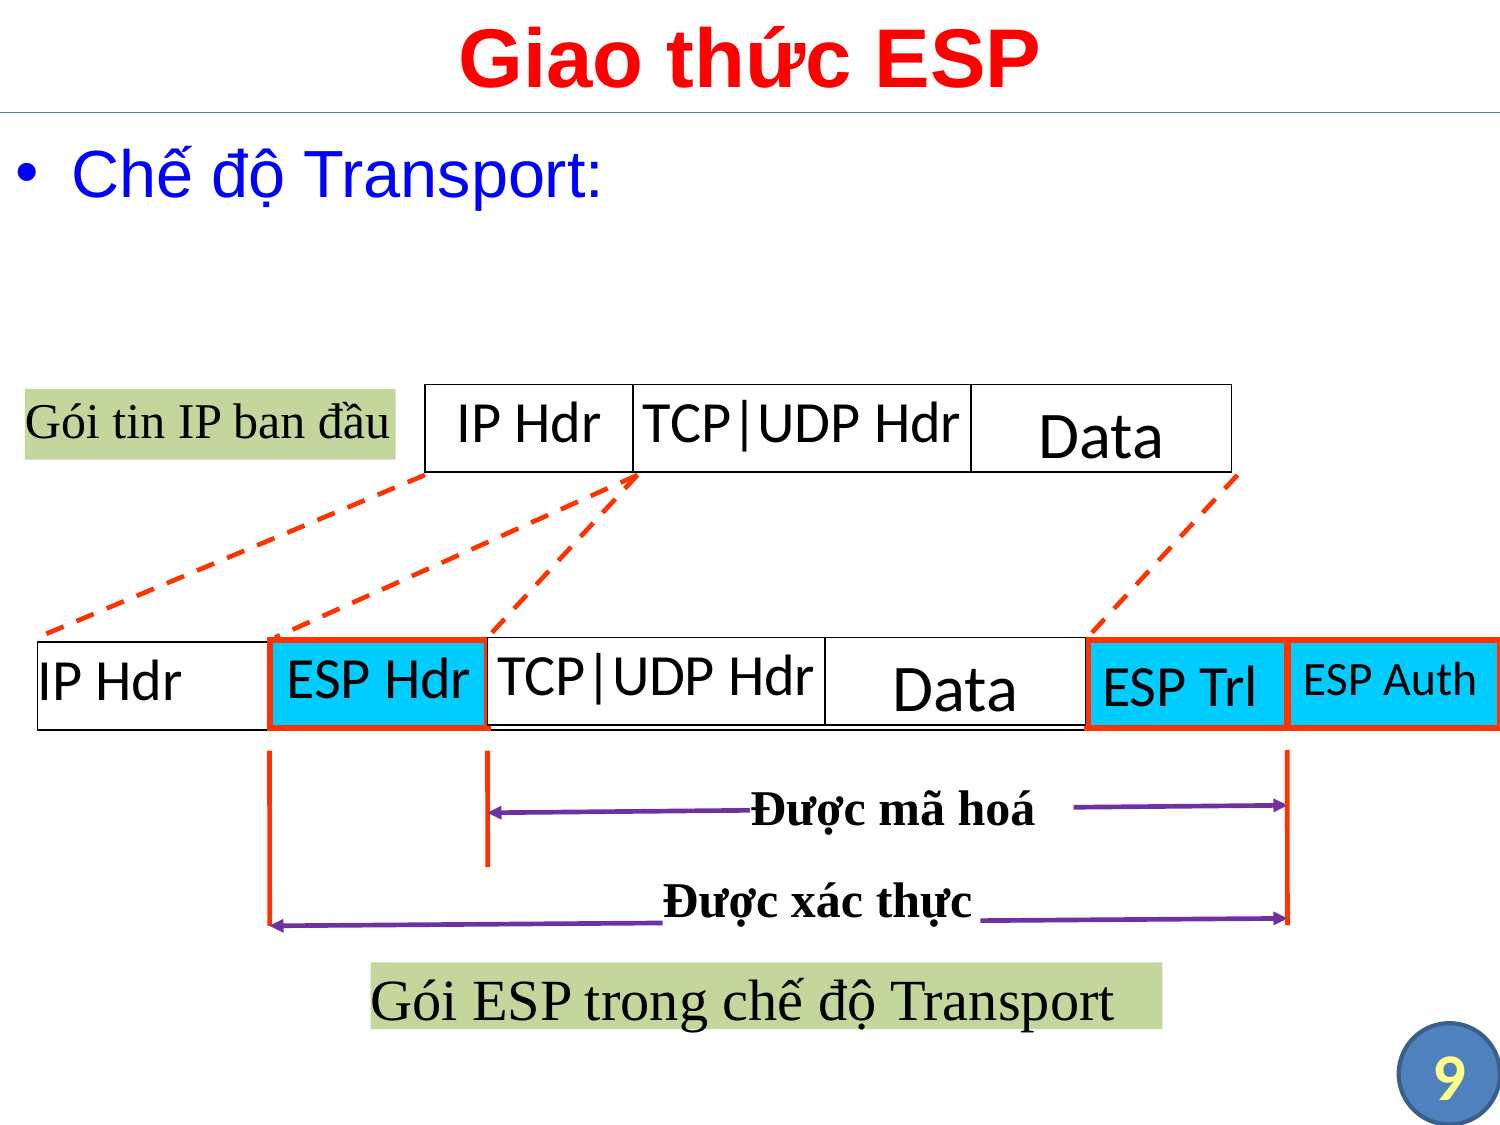

# Giao thức ESP
Chế độ Transport:

IP Hdr
TCP|UDP Hdr
Data
Gói tin IP ban đầu
TCP|UDP Hdr
Data
ESP Hdr
ESP Trl
ESP Auth
IP Hdr		    Payload

Được mã hoá

Được xác thực

Gói ESP trong chế độ Transport
9